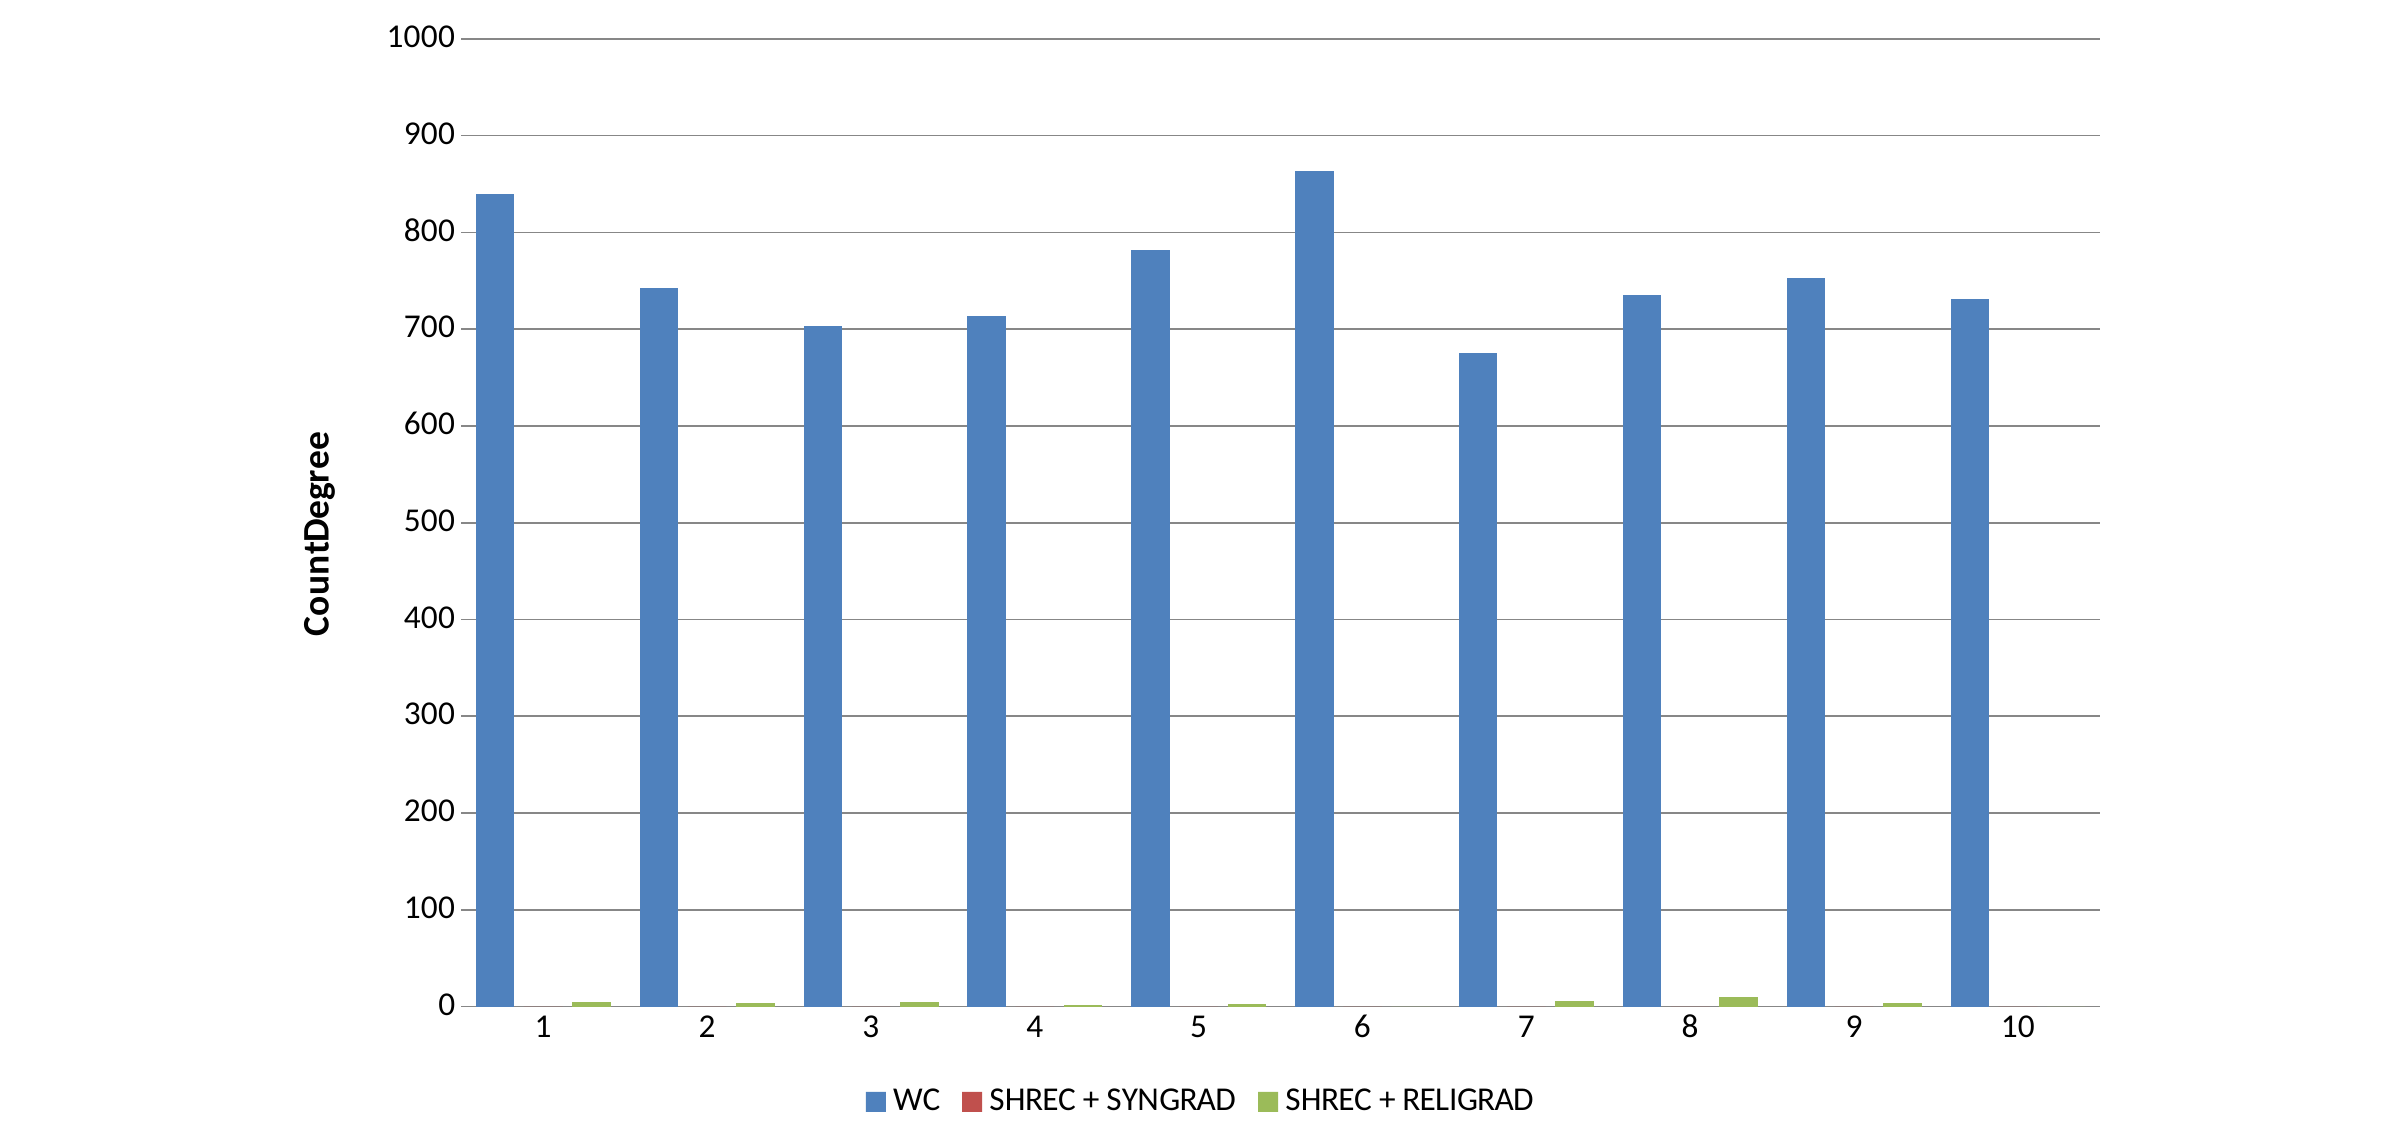

### Chart

| Category | WC | SHREC + SYNGRAD | SHREC + RELIGRAD |
|---|---|---|---|